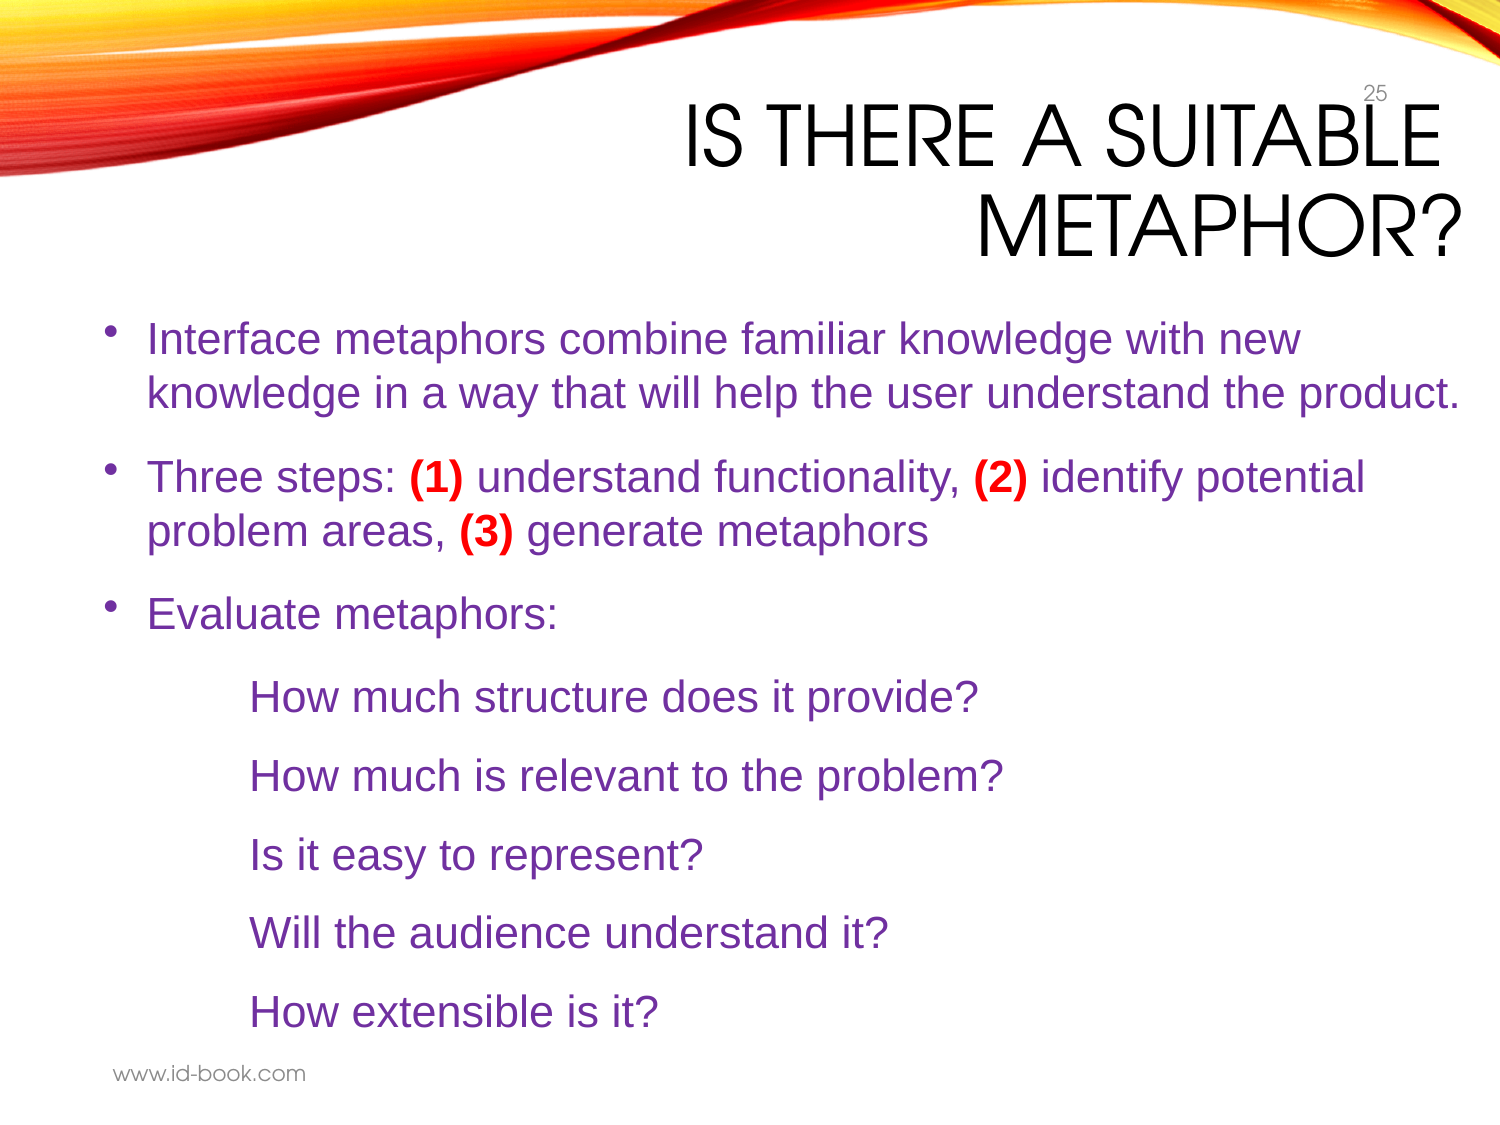

25
# Is there a suitable metaphor?
Interface metaphors combine familiar knowledge with new knowledge in a way that will help the user understand the product.

Three steps: (1) understand functionality, (2) identify potential problem areas, (3) generate metaphors

Evaluate metaphors:

How much structure does it provide?

How much is relevant to the problem?

Is it easy to represent?

Will the audience understand it?

How extensible is it?

www.id-book.com